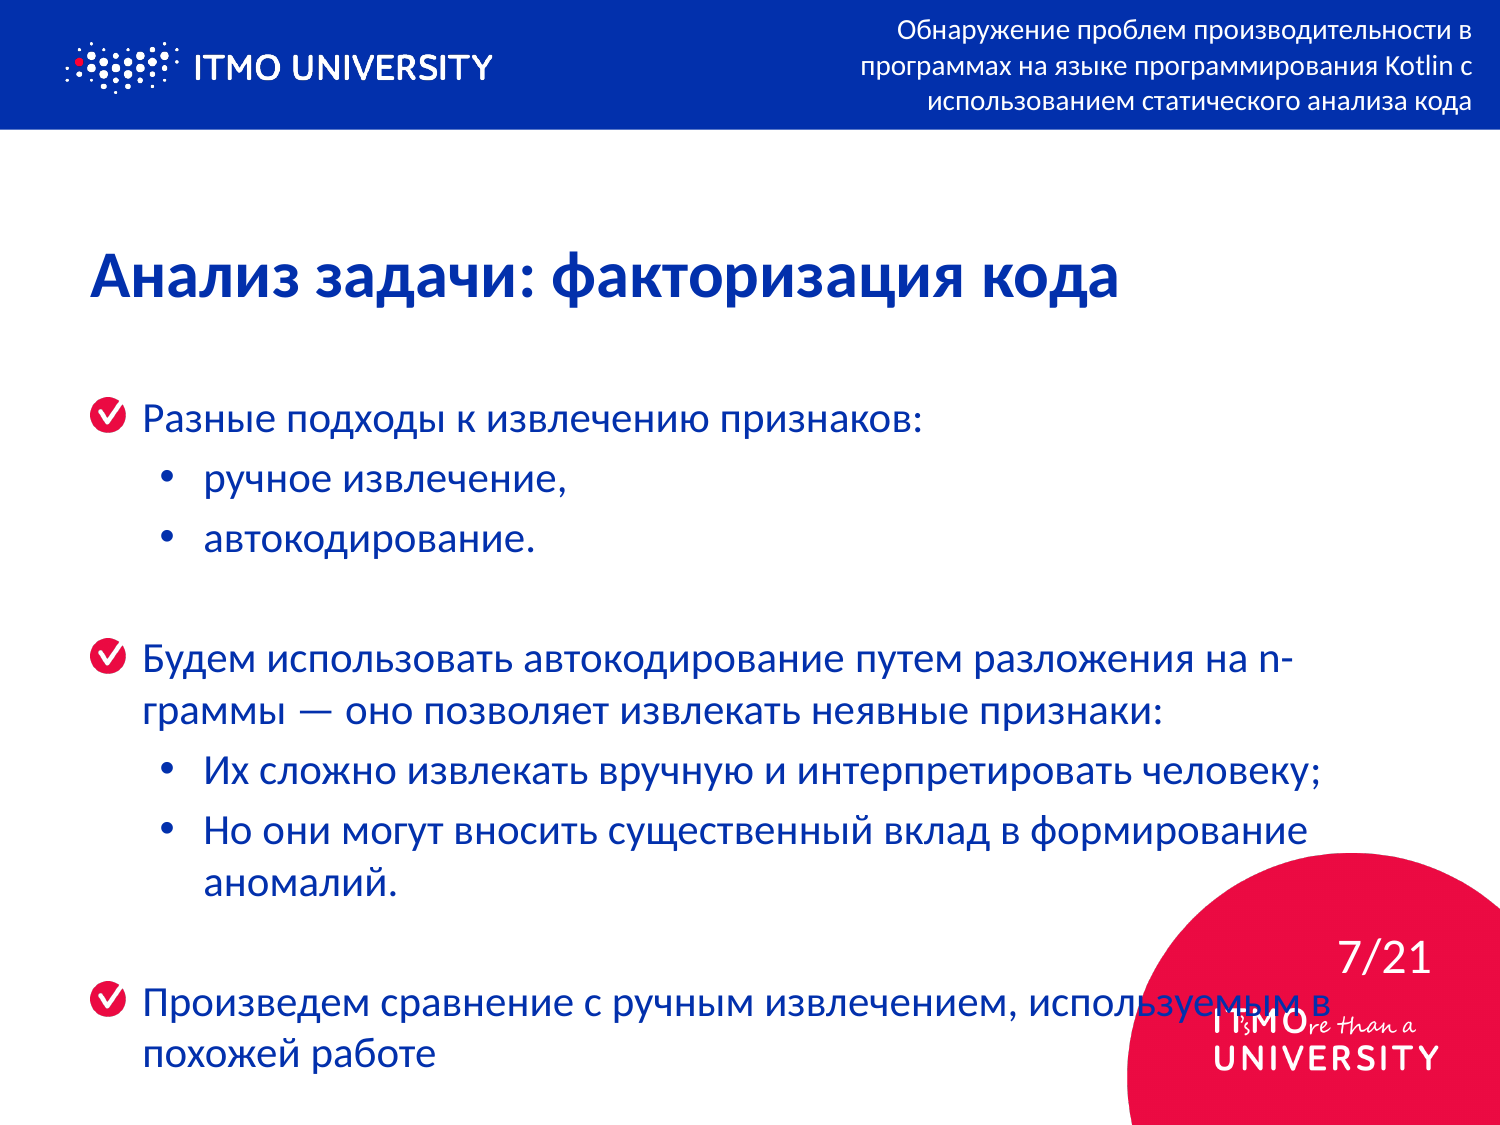

Обнаружение проблем производительности в программах на языке программирования Kotlin с использованием статического анализа кода
# Анализ задачи: факторизация кода
Разные подходы к извлечению признаков:
ручное извлечение,
автокодирование.

Будем использовать автокодирование путем разложения на n-граммы — оно позволяет извлекать неявные признаки:
Их сложно извлекать вручную и интерпретировать человеку;
Но они могут вносить существенный вклад в формирование аномалий.

Произведем сравнение с ручным извлечением, используемым в похожей работе
7/21